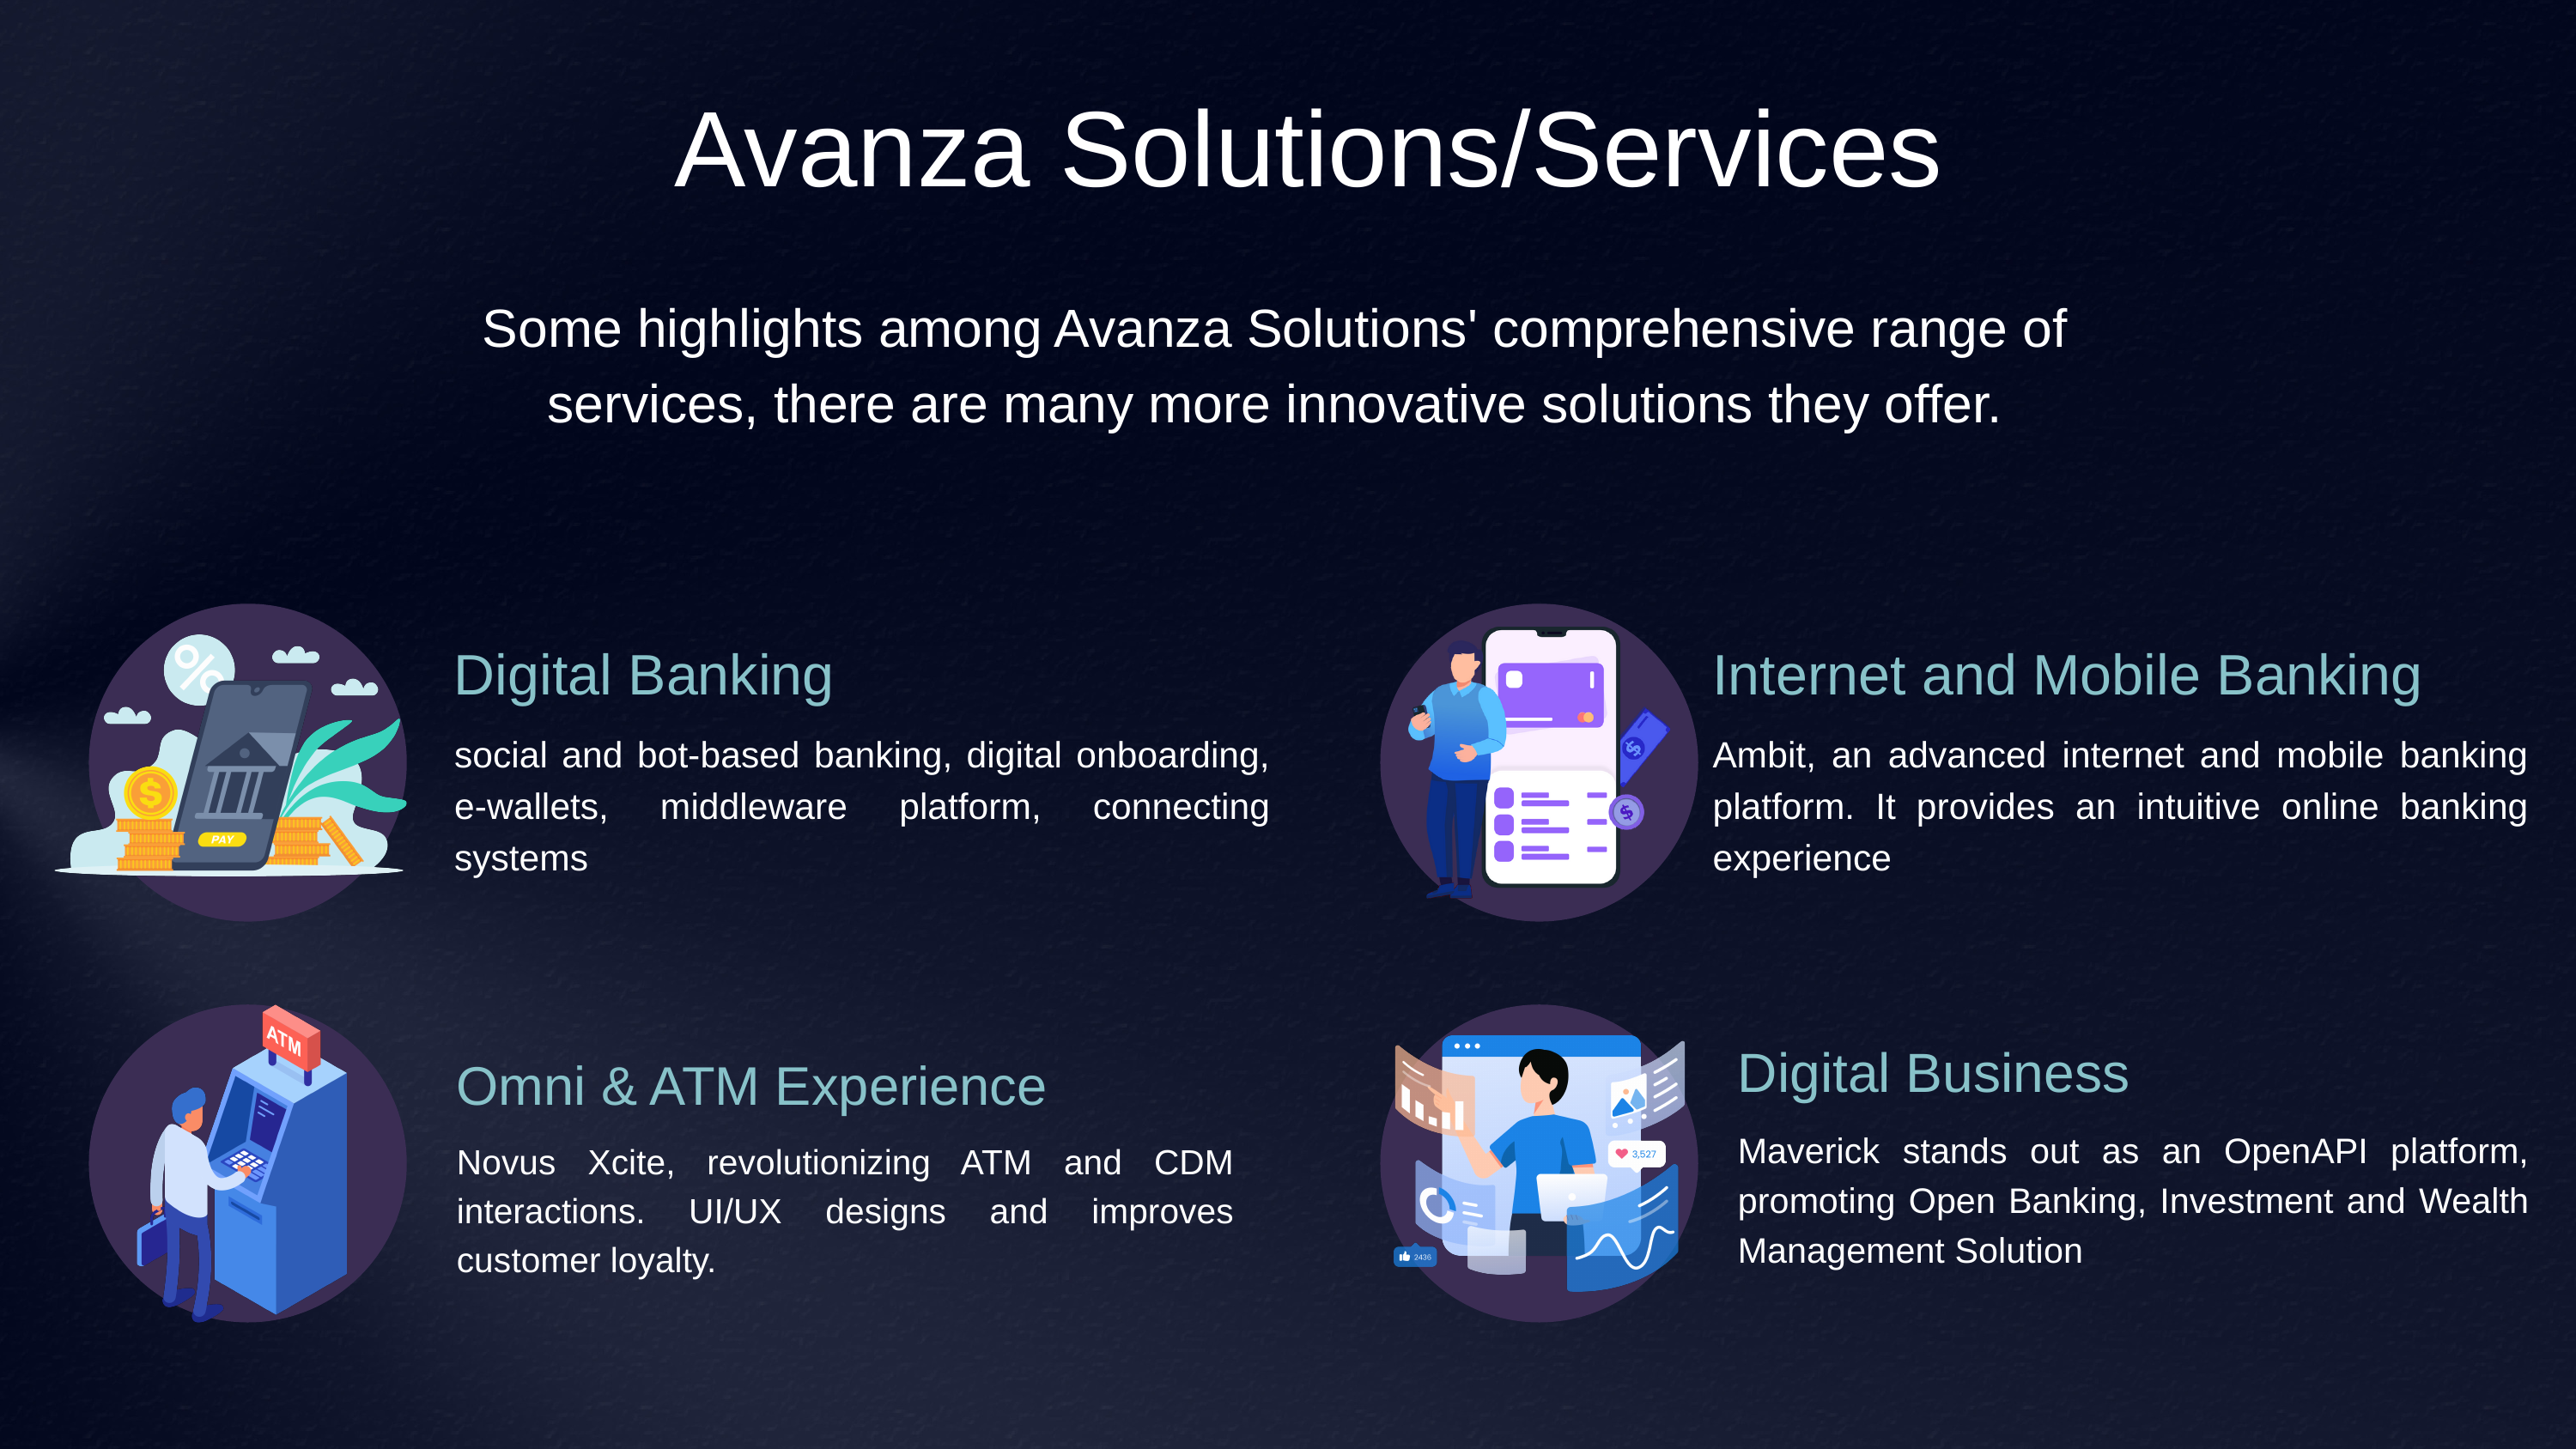

Avanza Solutions/Services
Some highlights among Avanza Solutions' comprehensive range of services, there are many more innovative solutions they offer.

Digital Banking
Internet and Mobile Banking

social and bot-based banking, digital onboarding, e-wallets, middleware platform, connecting systems
Ambit, an advanced internet and mobile banking platform. It provides an intuitive online banking experience

Digital Business

Omni & ATM Experience
Maverick stands out as an OpenAPI platform, promoting Open Banking, Investment and Wealth Management Solution
Novus Xcite, revolutionizing ATM and CDM interactions. UI/UX designs and improves customer loyalty.